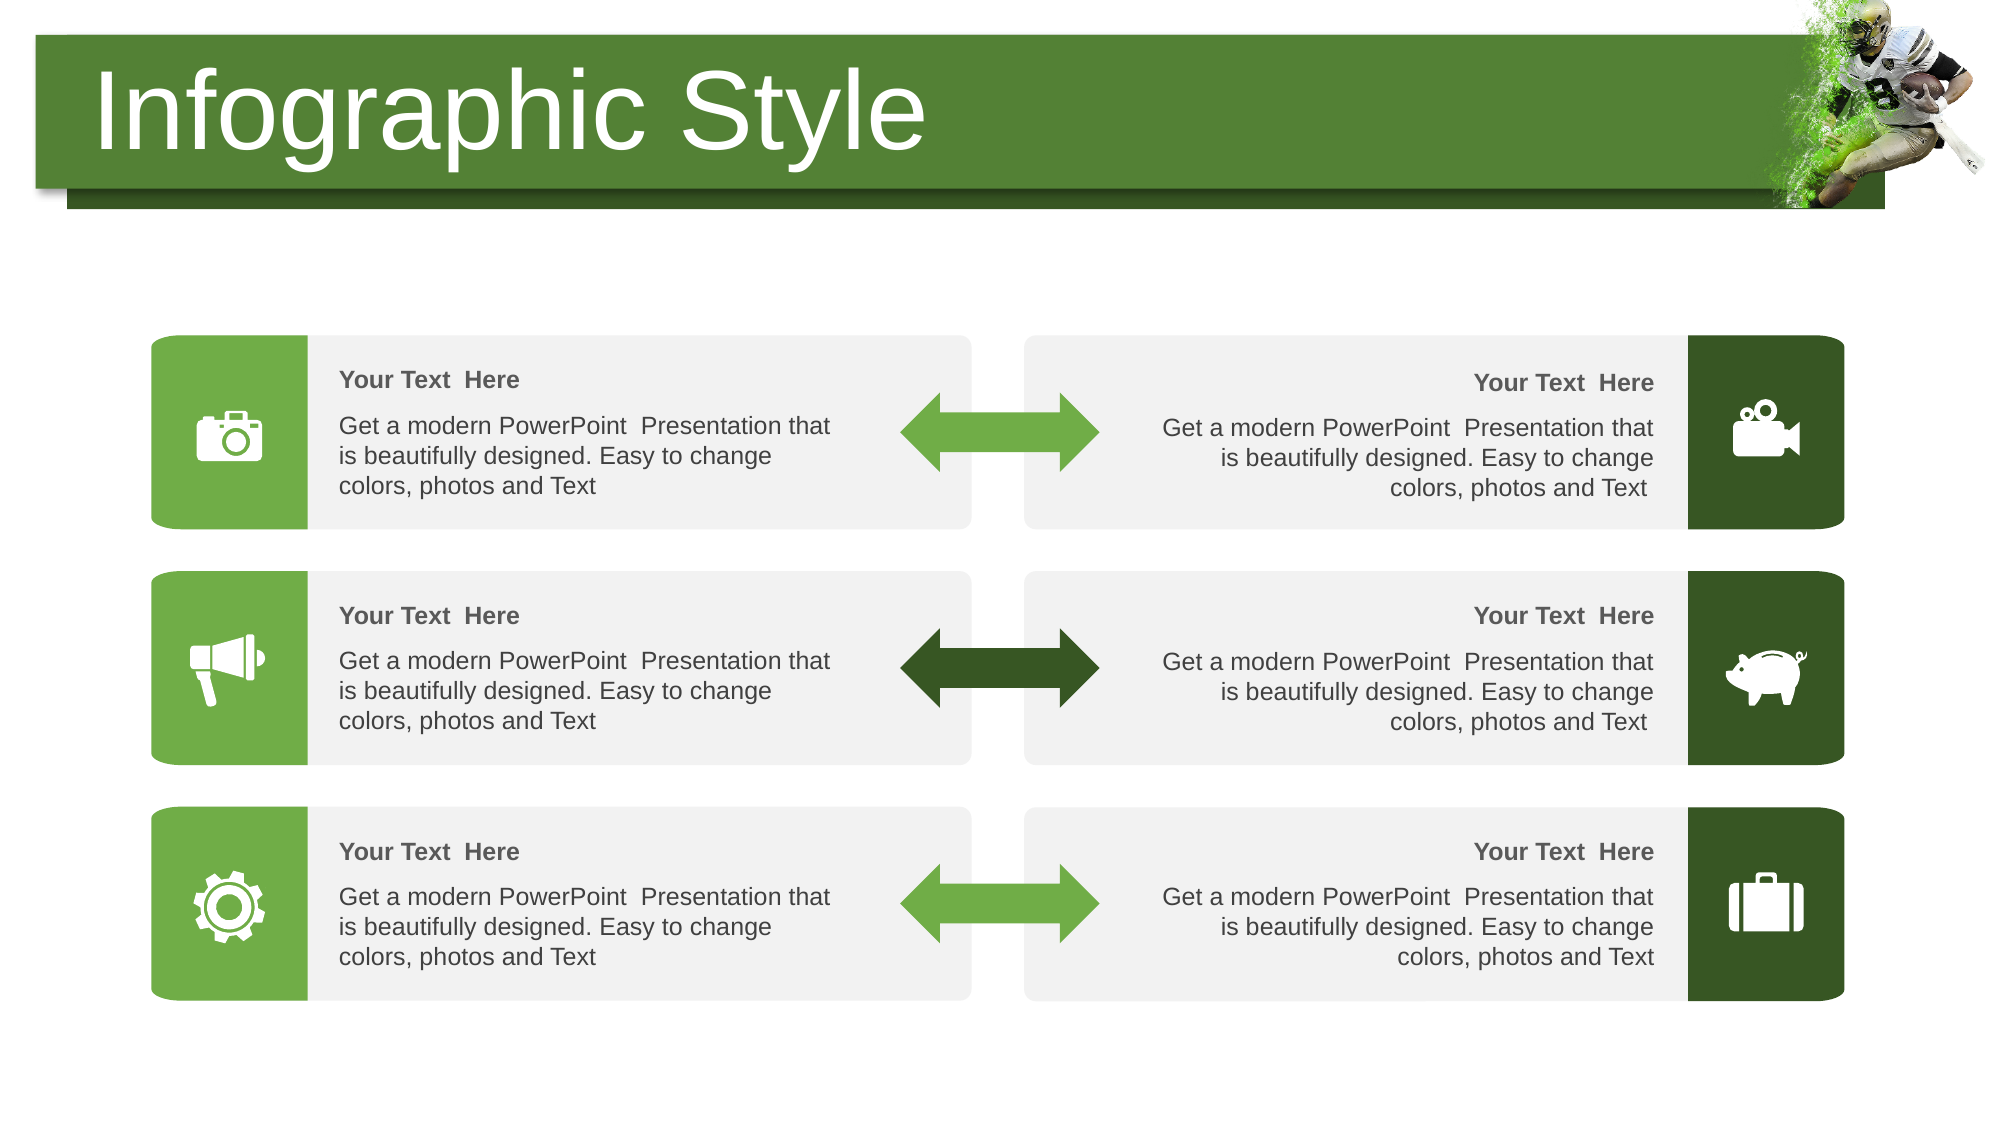

Infographic Style

Your Text  Here
Get a modern PowerPoint  Presentation that is beautifully designed. Easy to change colors, photos and Text
Your Text  Here
Get a modern PowerPoint  Presentation that is beautifully designed. Easy to change colors, photos and Text

Your Text  Here
Get a modern PowerPoint  Presentation that is beautifully designed. Easy to change colors, photos and Text
Your Text  Here
Get a modern PowerPoint  Presentation that is beautifully designed. Easy to change colors, photos and Text

Your Text  Here
Get a modern PowerPoint  Presentation that is beautifully designed. Easy to change colors, photos and Text
Your Text  Here
Get a modern PowerPoint  Presentation that is beautifully designed. Easy to change colors, photos and Text